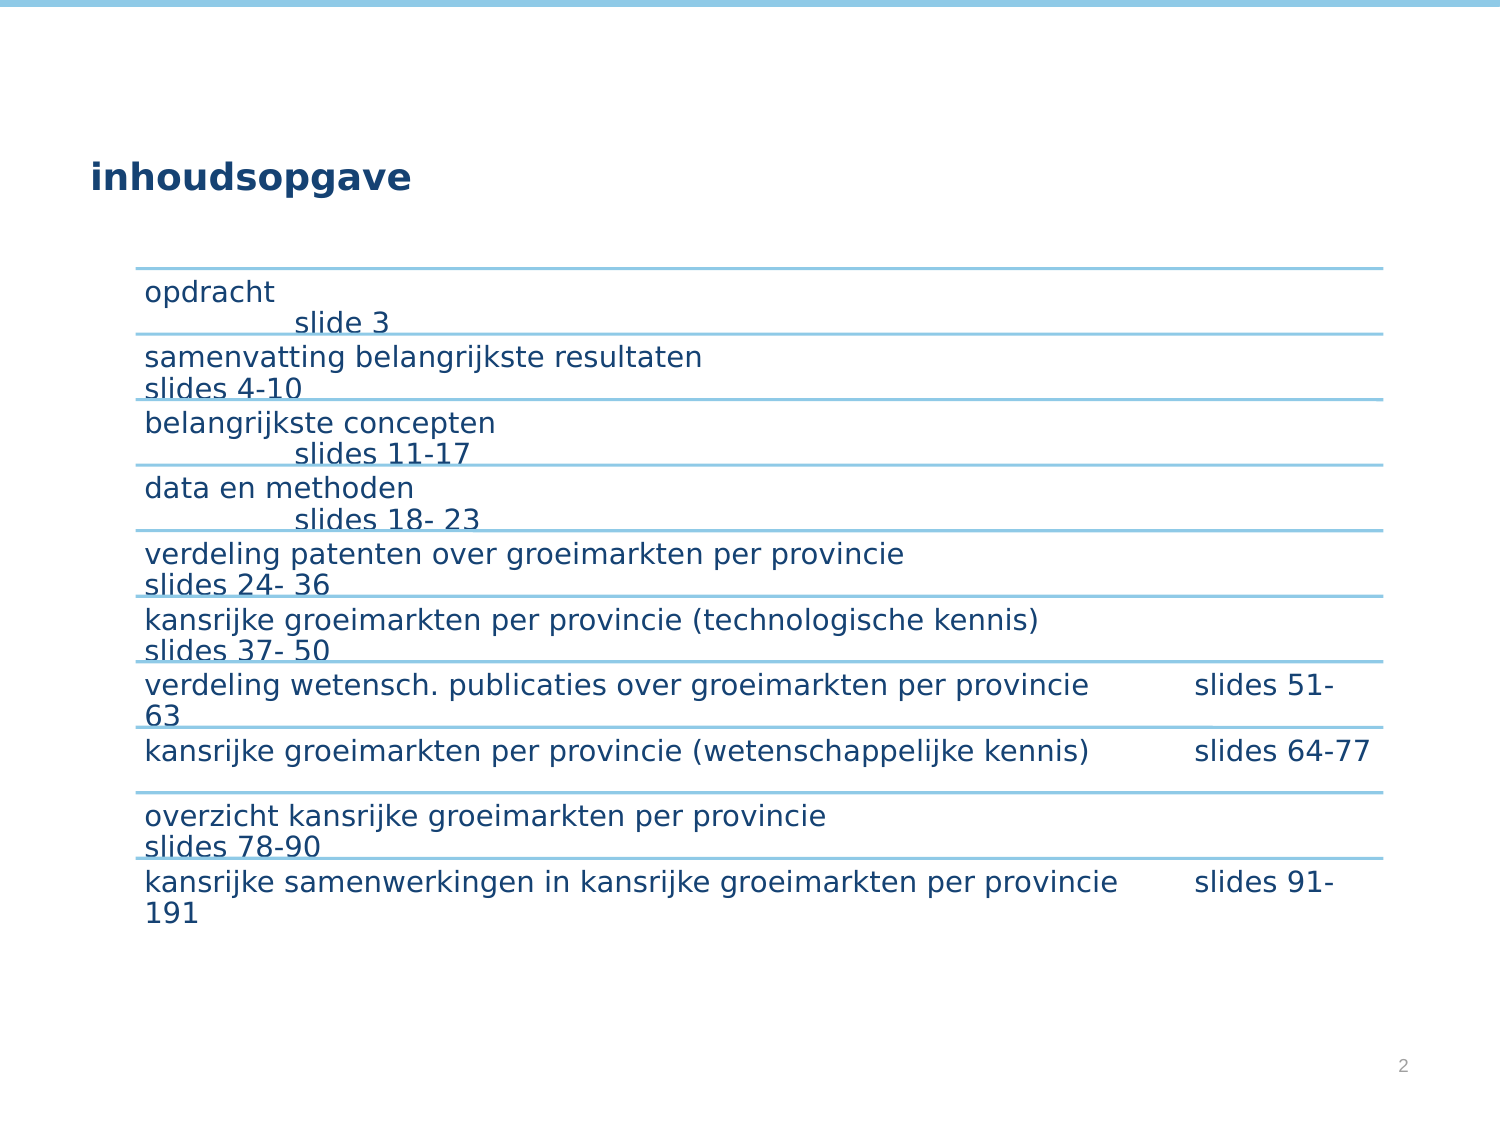

inhoudsopgave
opdracht 									slide 3
samenvatting belangrijkste resultaten 					slides 4-10
belangrijkste concepten 							slides 11-17
data en methoden								slides 18- 23
verdeling patenten over groeimarkten per provincie 			slides 24- 36
kansrijke groeimarkten per provincie (technologische kennis) 		slides 37- 50
verdeling wetensch. publicaties over groeimarkten per provincie 	slides 51- 63
kansrijke groeimarkten per provincie (wetenschappelijke kennis) 	slides 64-77
overzicht kansrijke groeimarkten per provincie				slides 78-90
kansrijke samenwerkingen in kansrijke groeimarkten per provincie 	slides 91-191
2